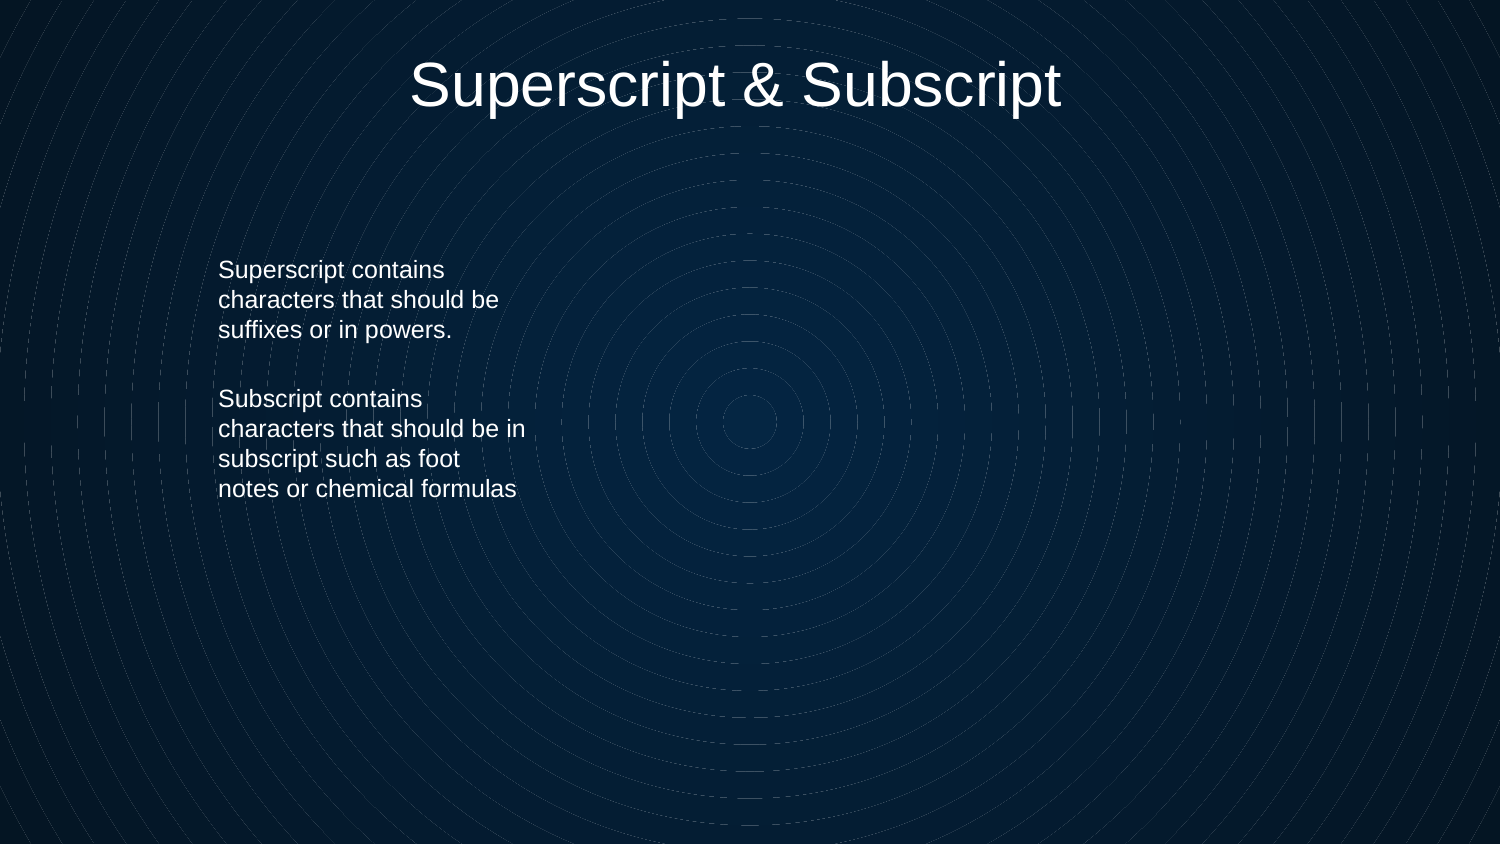

# Superscript & Subscript
Superscript contains characters that should be suffixes or in powers.
Subscript contains characters that should be in subscript such as foot notes or chemical formulas